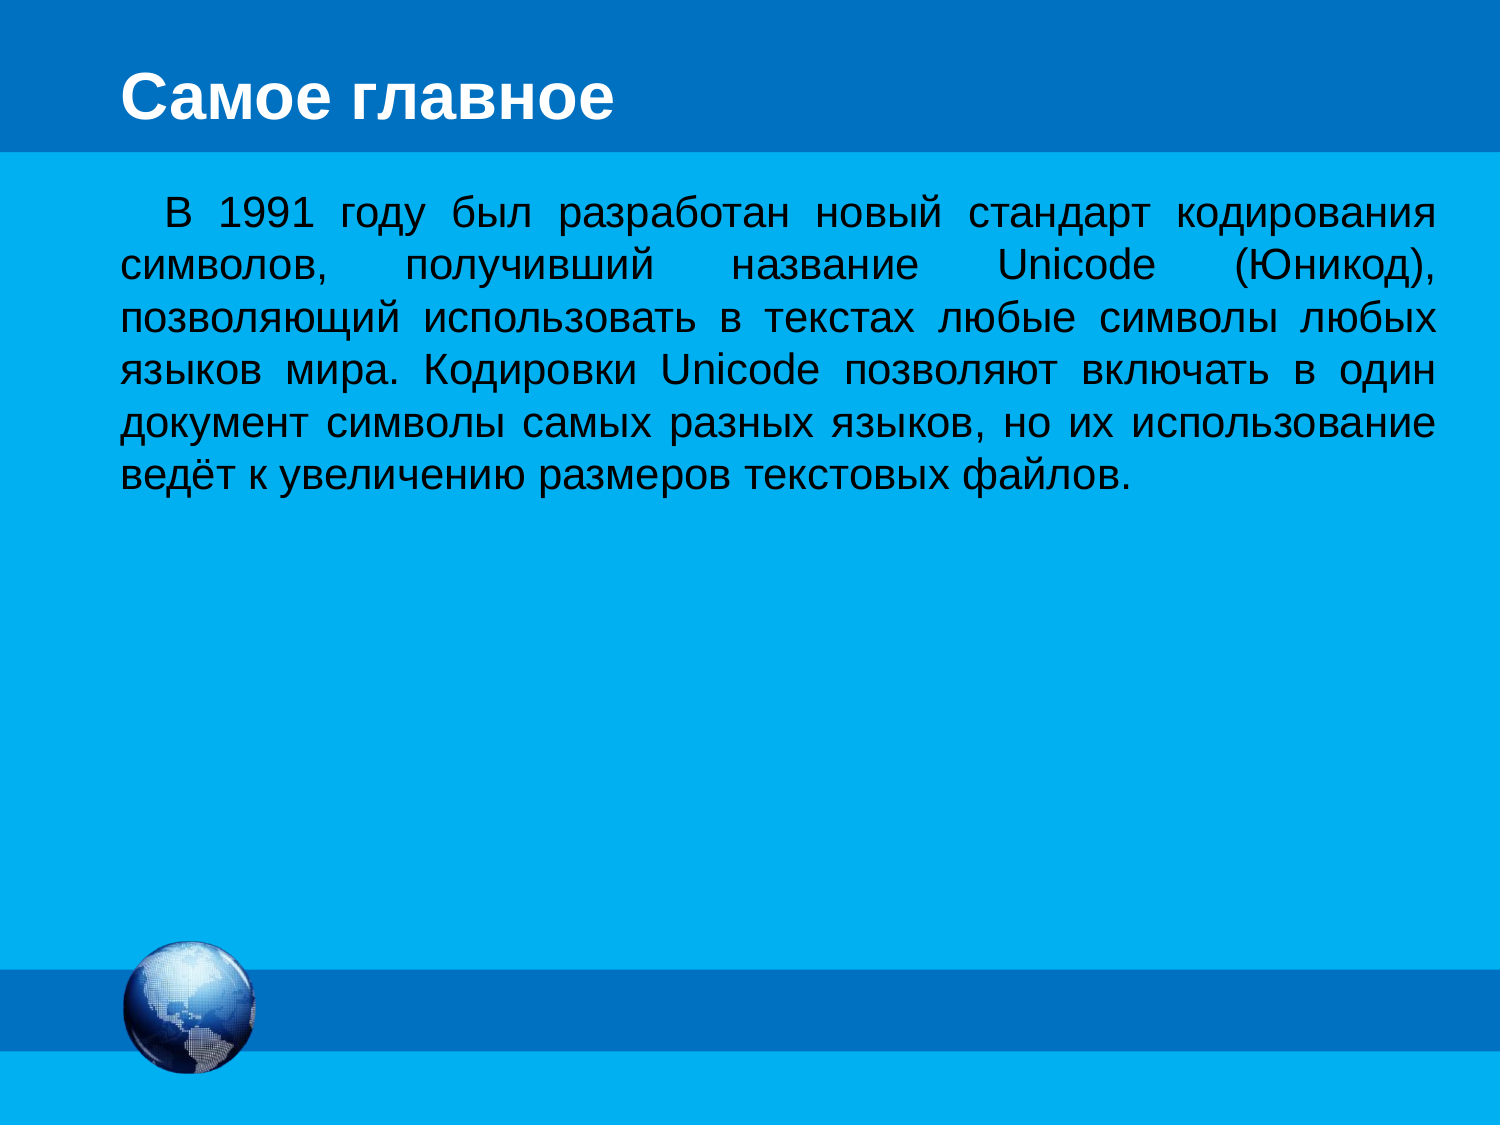

# Самое главное
В 1991 году был разработан новый стандарт кодирования символов, получивший название Unicode (Юникод), позволяющий использовать в текстах любые символы любых языков мира. Кодировки Unicode позволяют включать в один документ символы самых разных языков, но их использование ведёт к увеличению размеров текстовых файлов.